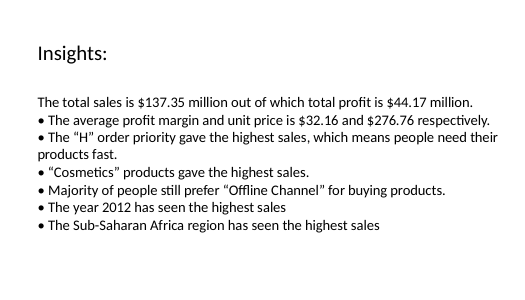

Insights:
The total sales is $137.35 million out of which total profit is $44.17 million.
• The average profit margin and unit price is $32.16 and $276.76 respectively.
• The “H” order priority gave the highest sales, which means people need their products fast.
• “Cosmetics” products gave the highest sales.
• Majority of people still prefer “Offline Channel” for buying products.
• The year 2012 has seen the highest sales
• The Sub-Saharan Africa region has seen the highest sales